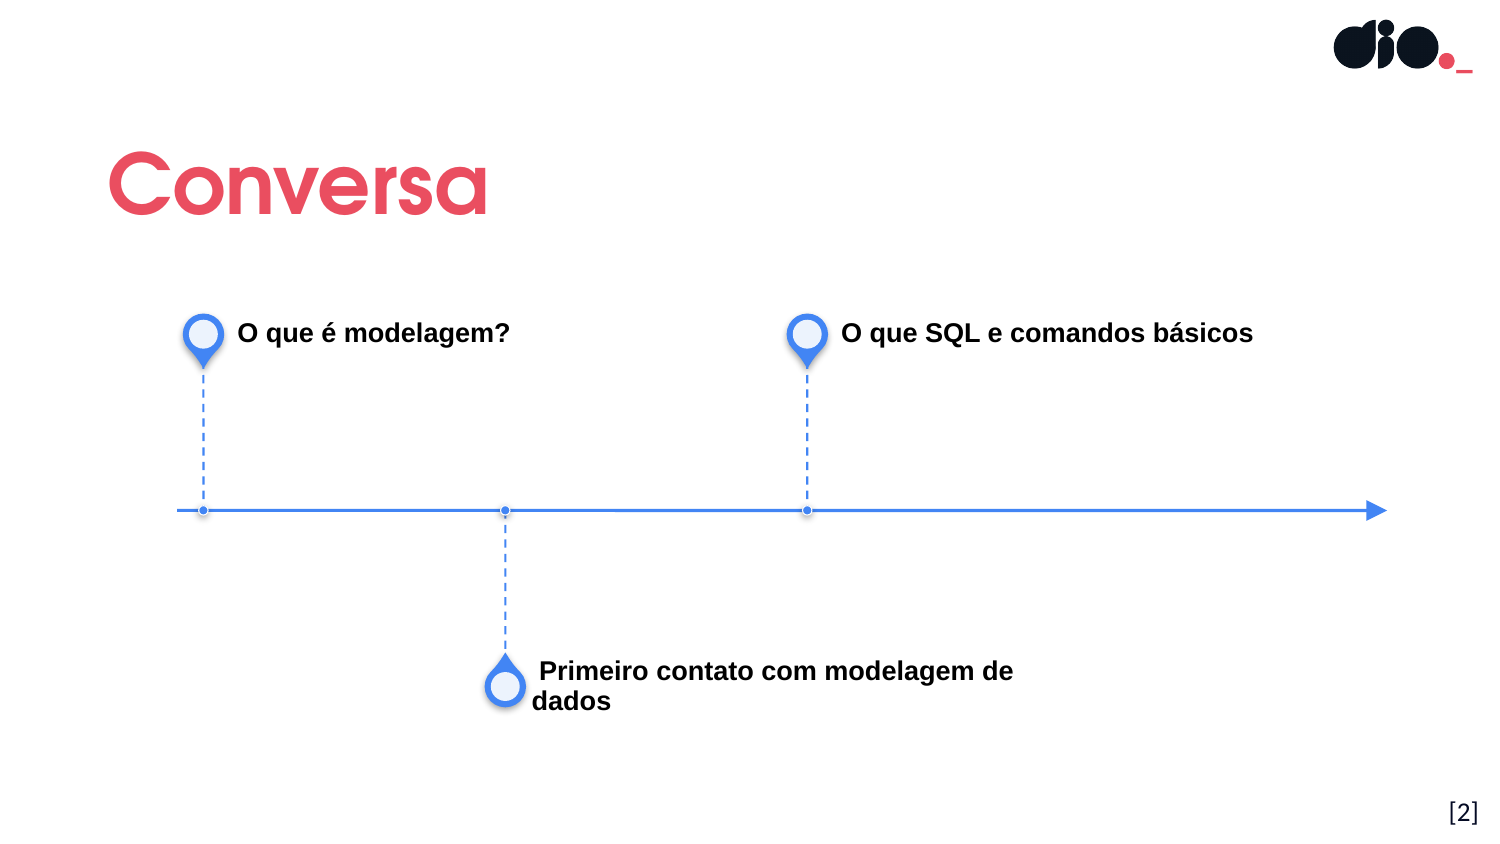

Conversa
 O que é modelagem?
 Primeiro contato com modelagem de dados
 O que SQL e comandos básicos
[2]